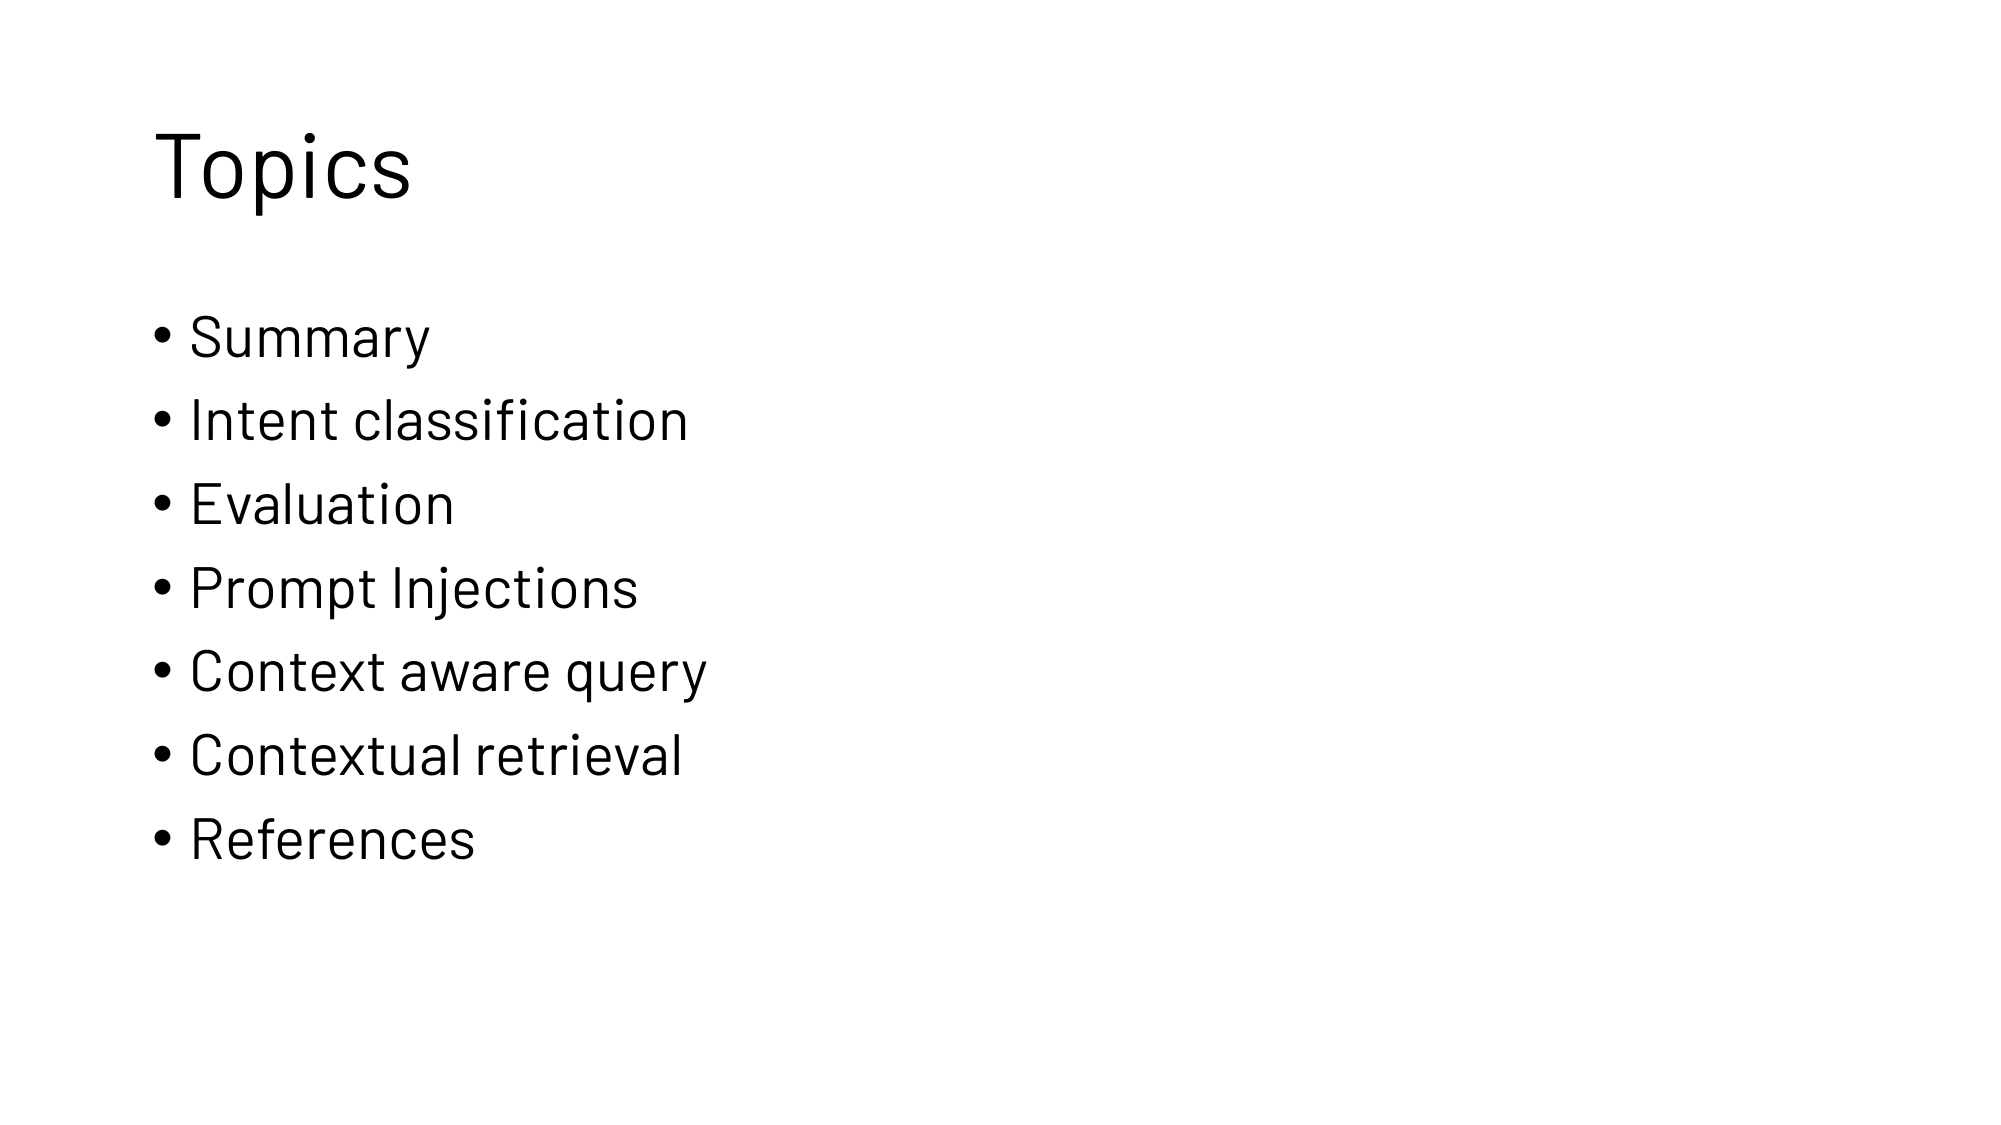

# Topics
Summary
Intent classification
Evaluation
Prompt Injections
Context aware query
Contextual retrieval
References